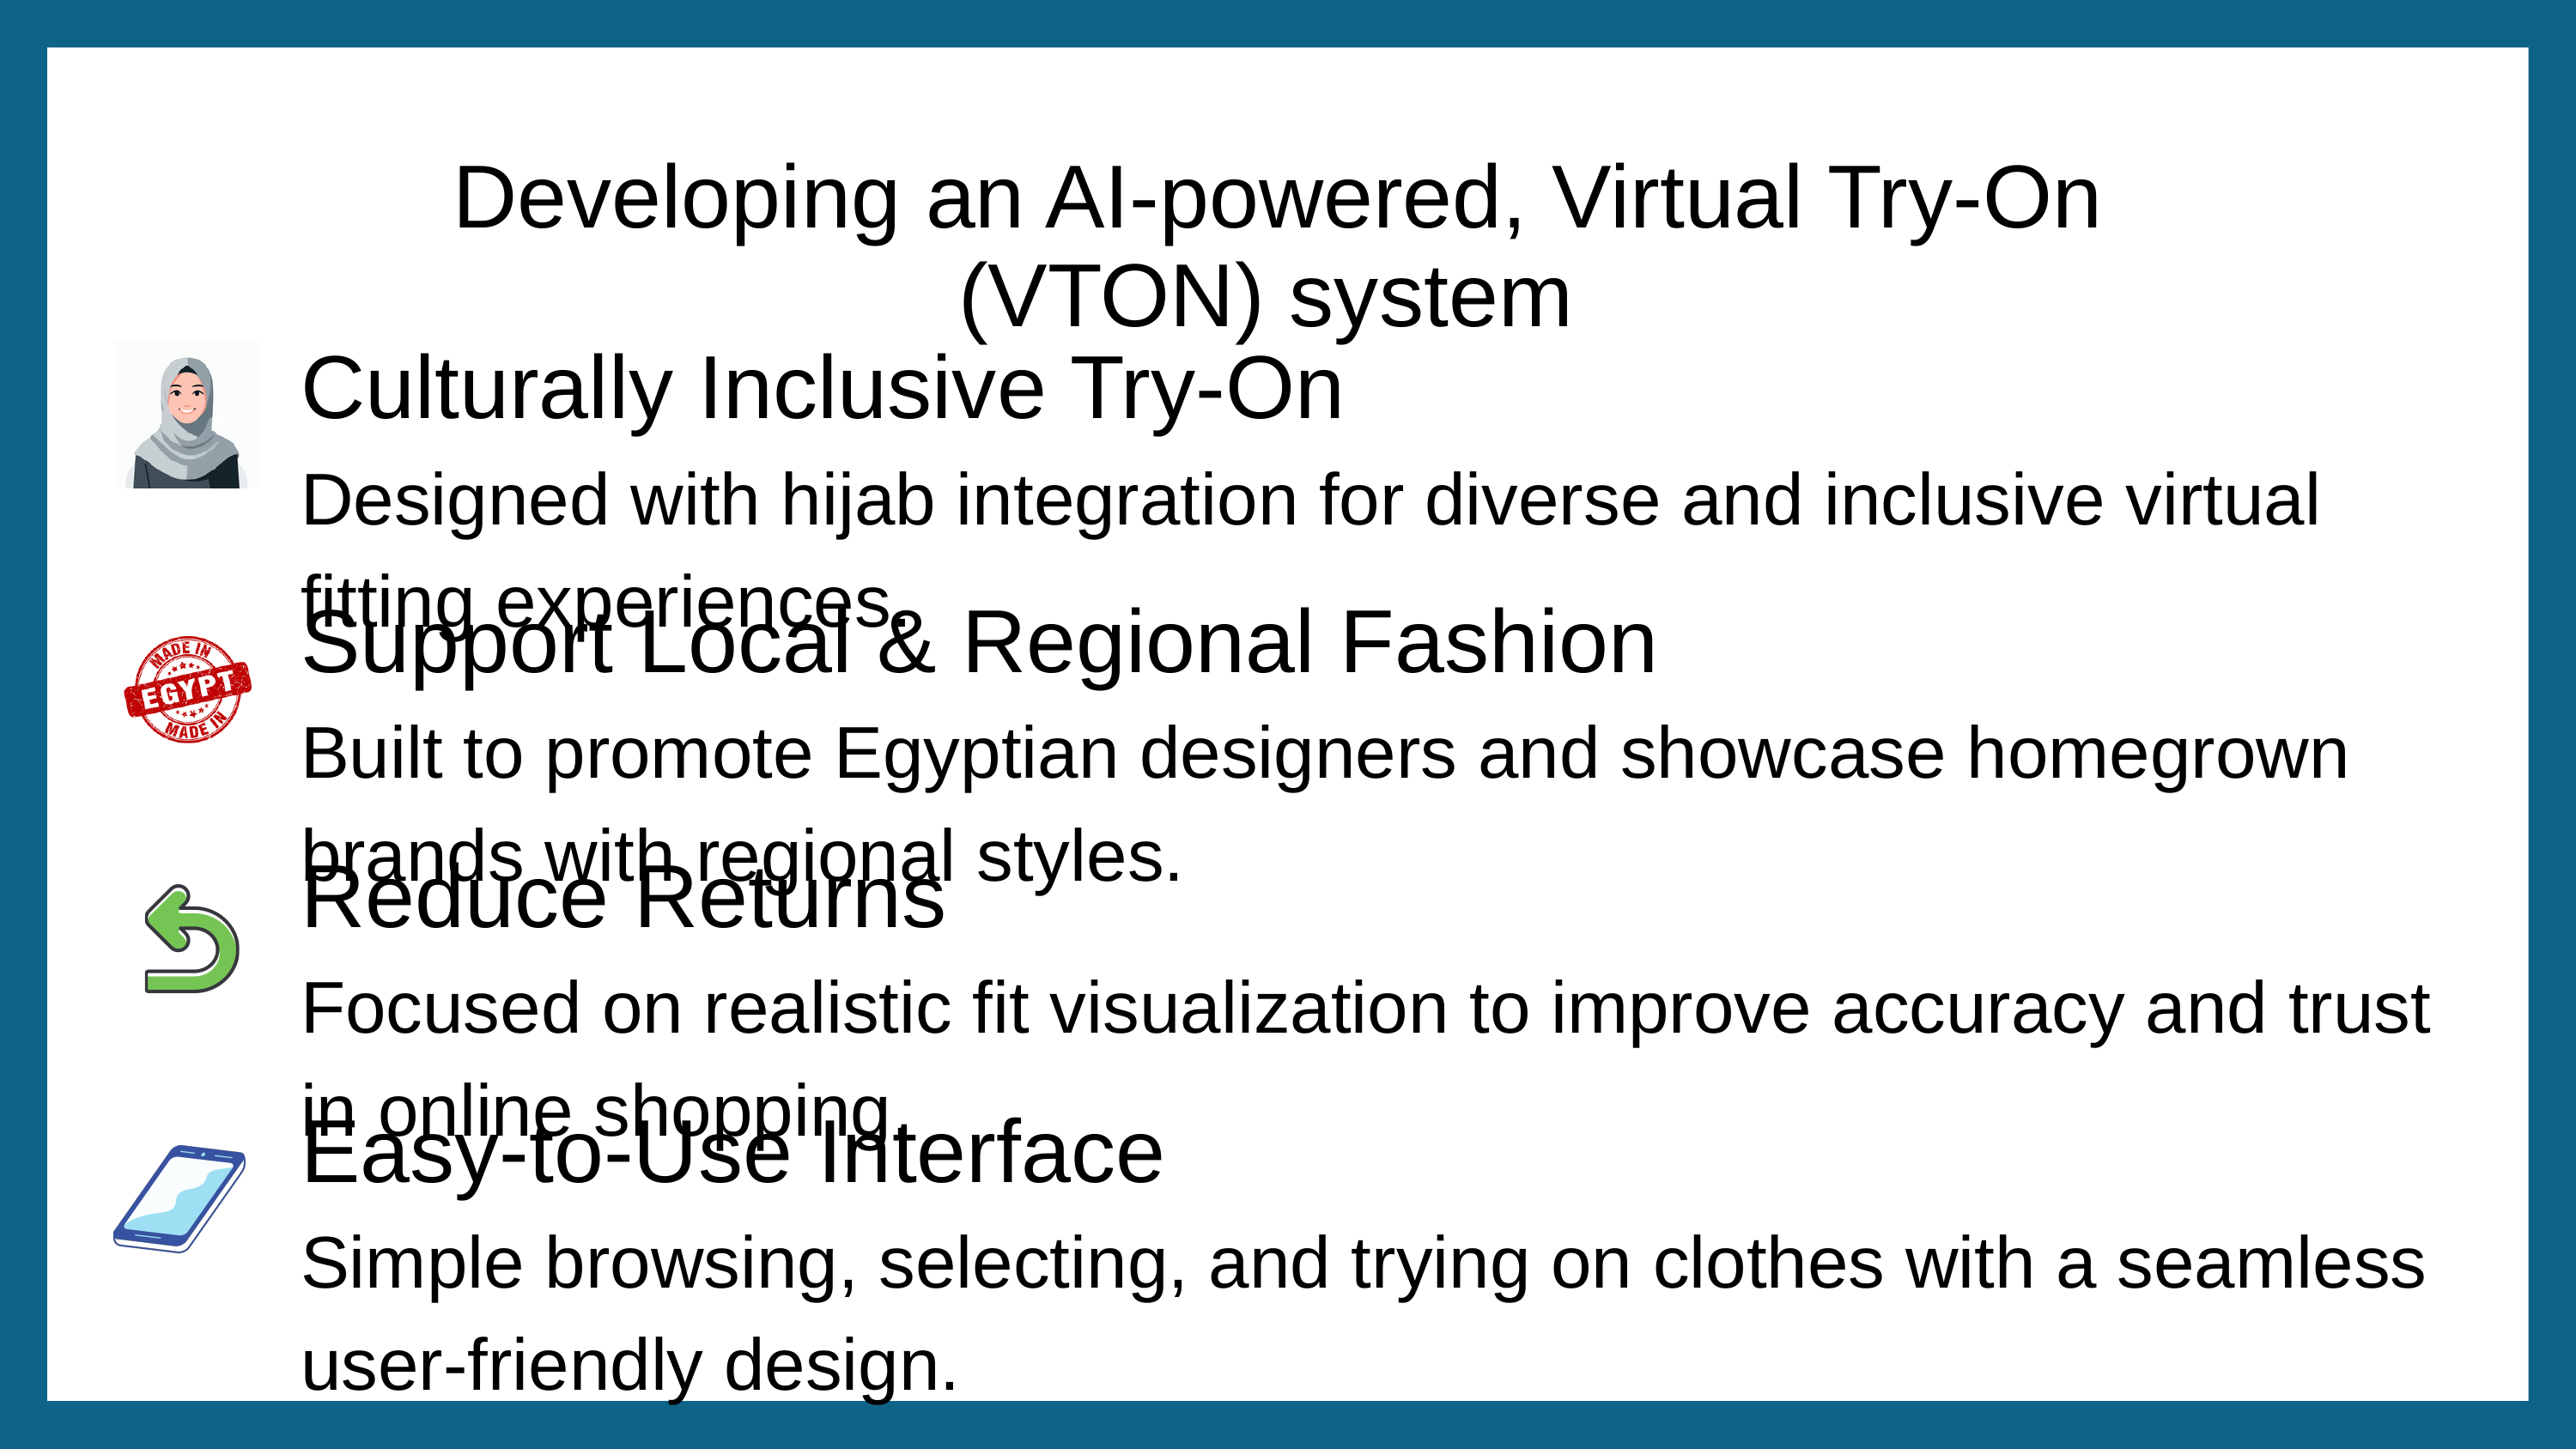

Developing an AI-powered, Virtual Try-On (VTON) system
Culturally Inclusive Try-On
Designed with hijab integration for diverse and inclusive virtual fitting experiences.

Support Local & Regional Fashion
Built to promote Egyptian designers and showcase homegrown brands with regional styles.

Reduce Returns
Focused on realistic fit visualization to improve accuracy and trust in online shopping.

Easy-to-Use Interface
Simple browsing, selecting, and trying on clothes with a seamless user-friendly design.